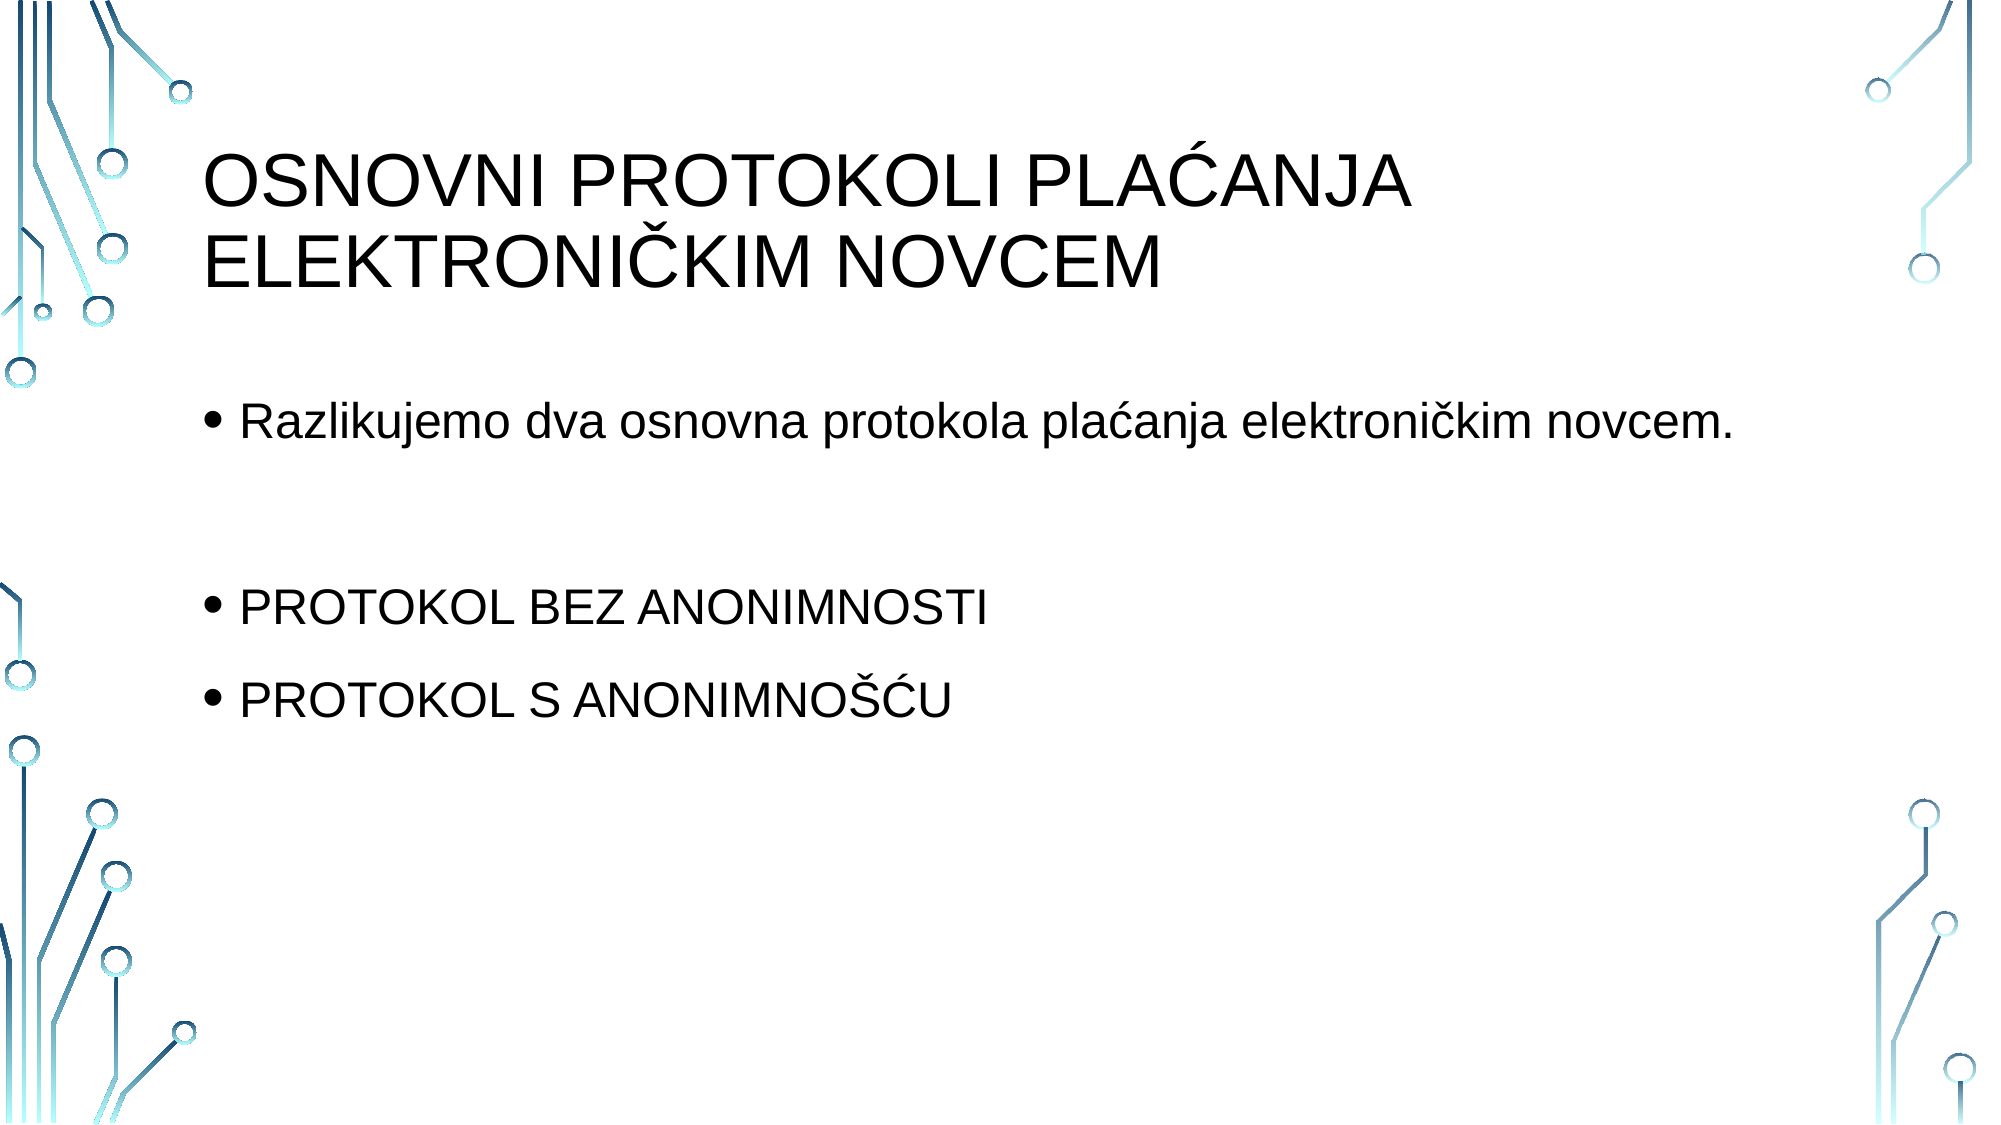

# Osnovni protokoli plaćanja elektroničkim novcem
Razlikujemo dva osnovna protokola plaćanja elektroničkim novcem.

PROTOKOL BEZ ANONIMNOSTI
PROTOKOL S ANONIMNOŠĆU